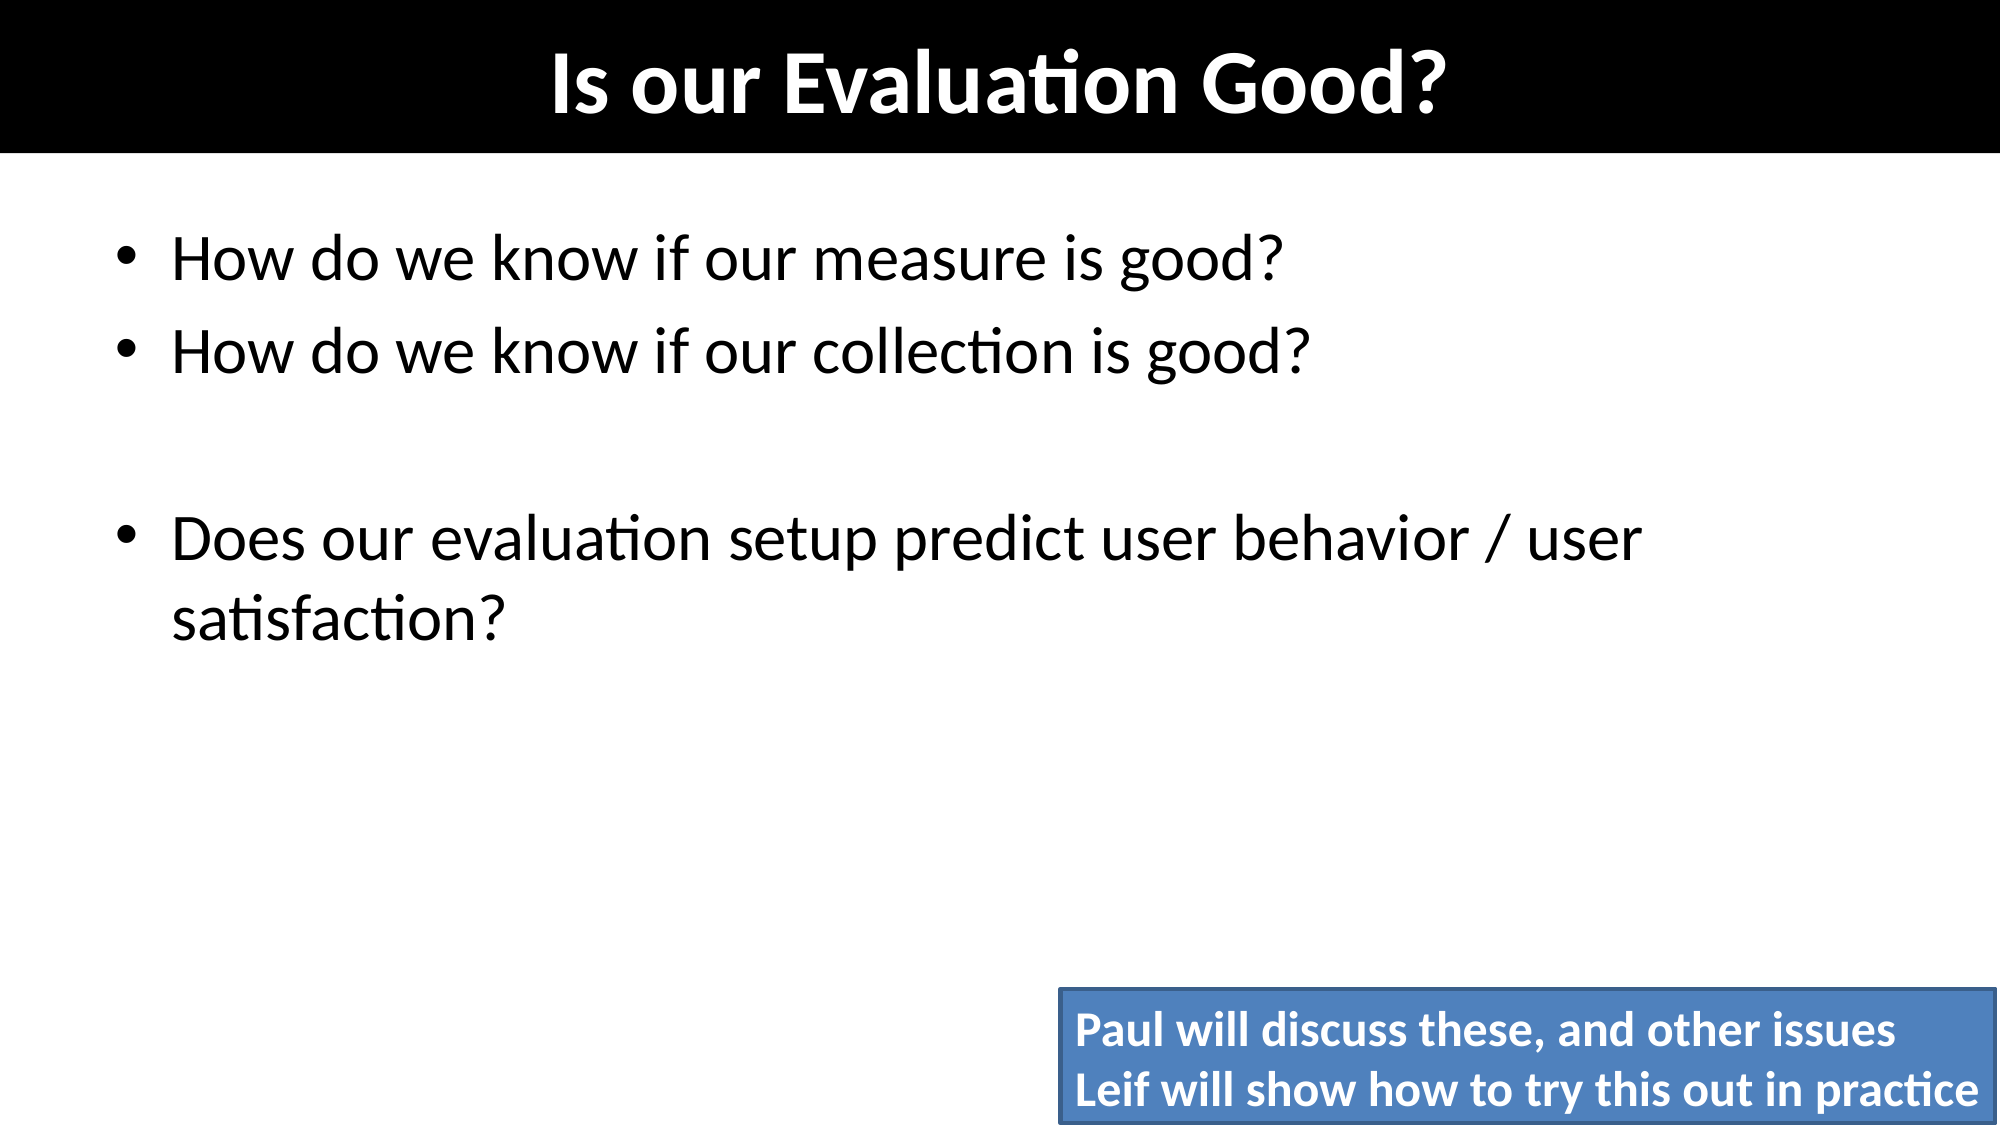

# Is our Evaluation Good?
How do we know if our measure is good?
How do we know if our collection is good?

Does our evaluation setup predict user behavior / user satisfaction?
Paul will discuss these, and other issues
Leif will show how to try this out in practice